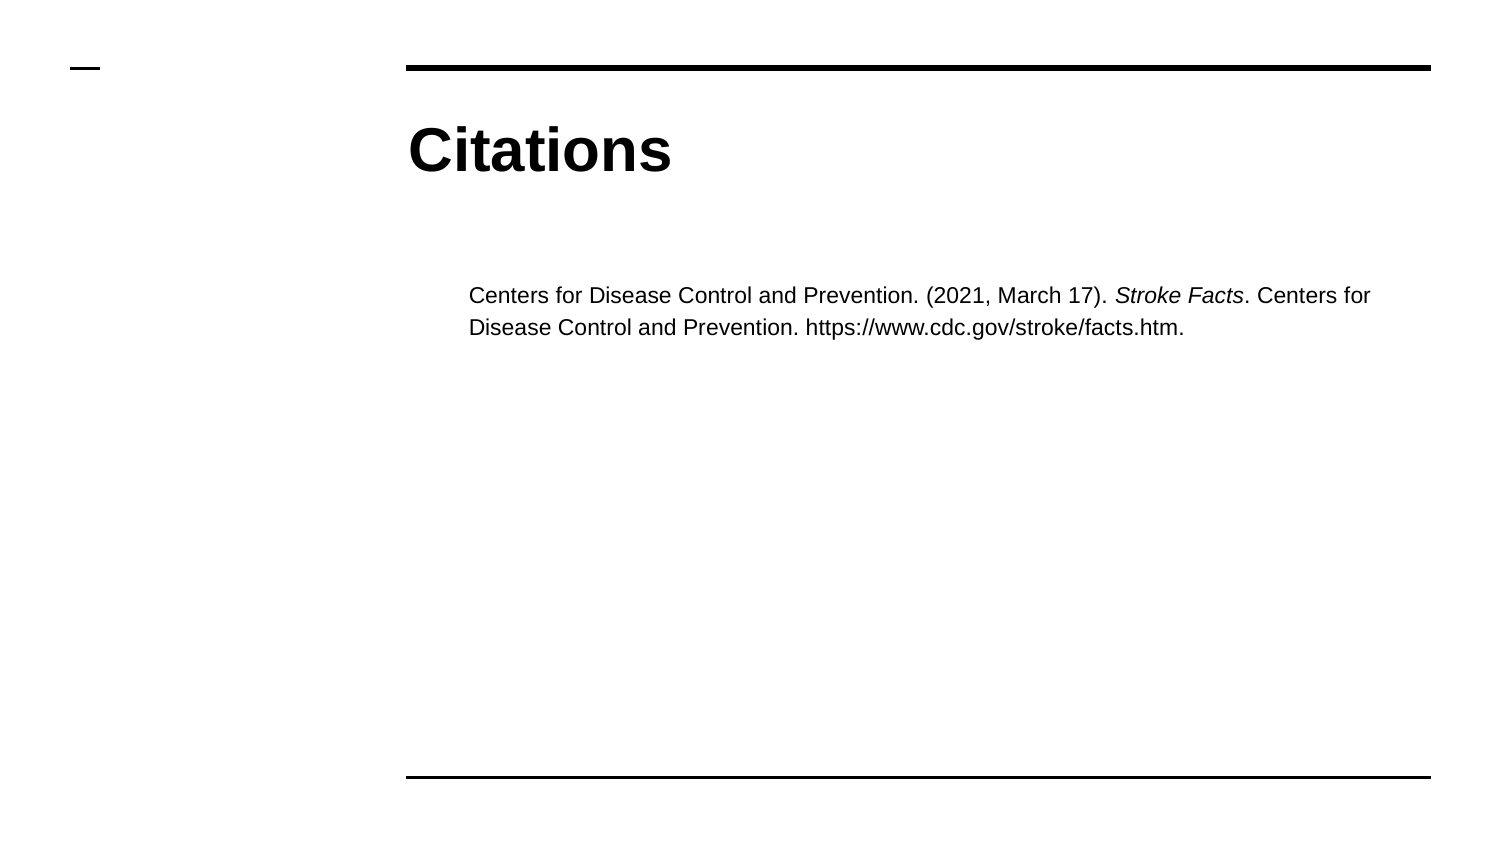

# Citations
Centers for Disease Control and Prevention. (2021, March 17). Stroke Facts. Centers for Disease Control and Prevention. https://www.cdc.gov/stroke/facts.htm.